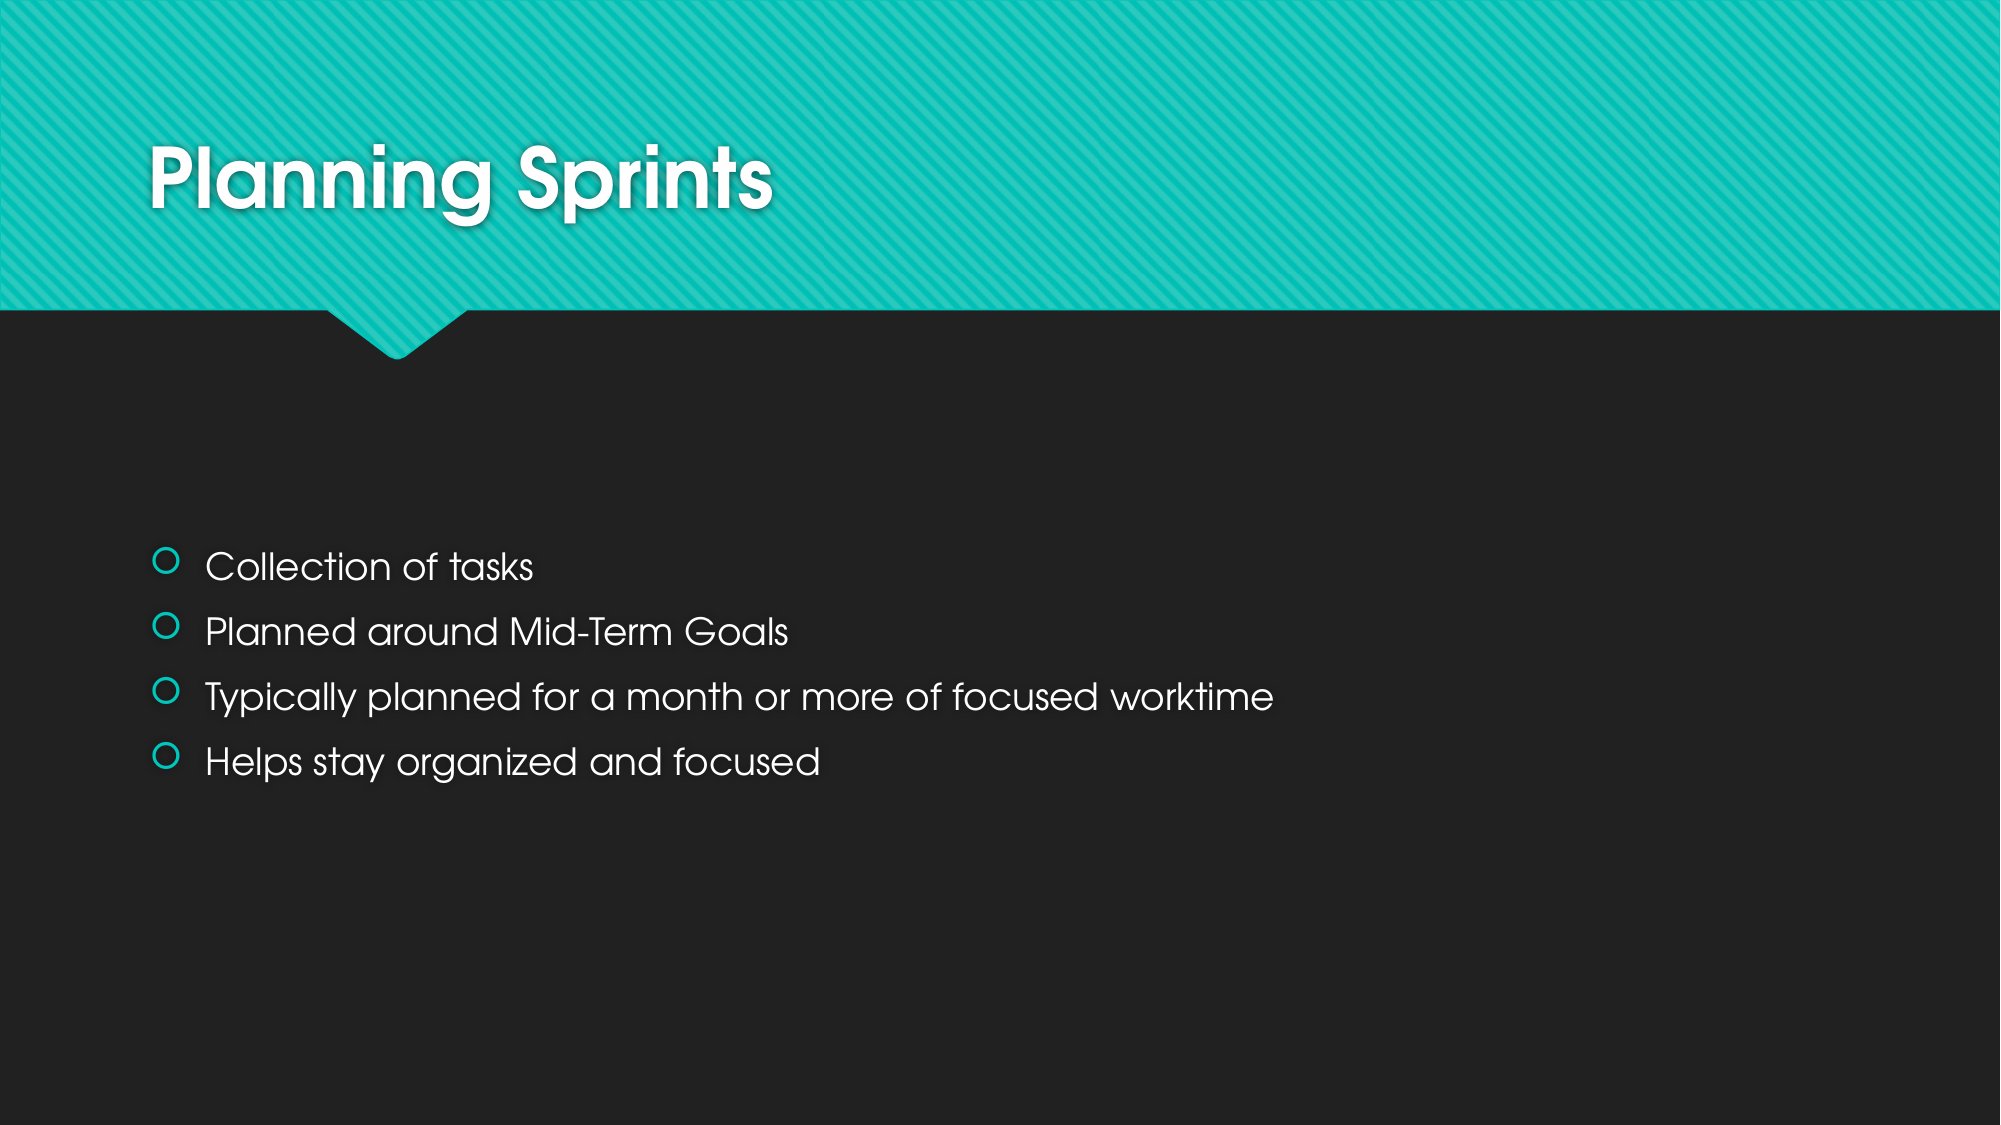

# Planning Sprints
Collection of tasks
Planned around Mid-Term Goals
Typically planned for a month or more of focused worktime
Helps stay organized and focused